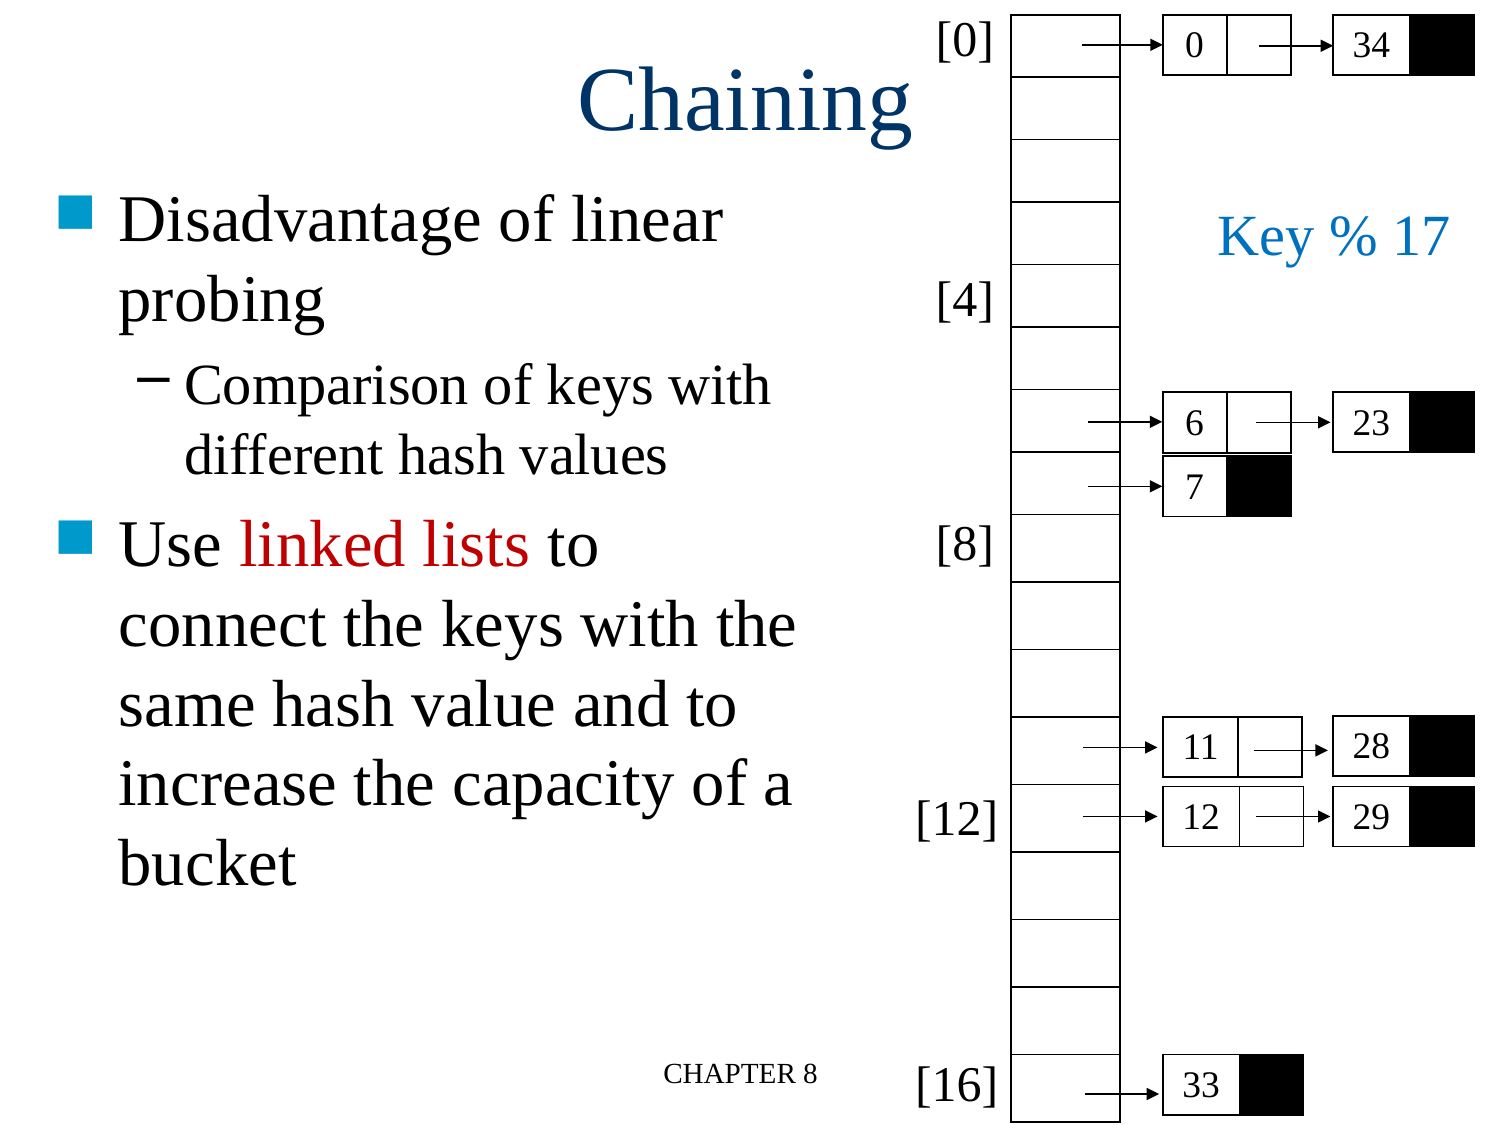

# Chaining
[0]
|  |
| --- |
|  |
|  |
|  |
|  |
|  |
|  |
|  |
|  |
|  |
|  |
|  |
|  |
|  |
|  |
|  |
|  |
| 0 |  |
| --- | --- |
| 34 |  |
| --- | --- |
Disadvantage of linear probing
Comparison of keys with different hash values
Use linked lists to connect the keys with the same hash value and to increase the capacity of a bucket
Key % 17
[4]
| 6 |  |
| --- | --- |
| 23 |  |
| --- | --- |
| 7 |  |
| --- | --- |
[8]
| 28 |  |
| --- | --- |
| 11 |  |
| --- | --- |
[12]
| 12 |  |
| --- | --- |
| 29 |  |
| --- | --- |
[16]
CHAPTER 8
| 33 |  |
| --- | --- |